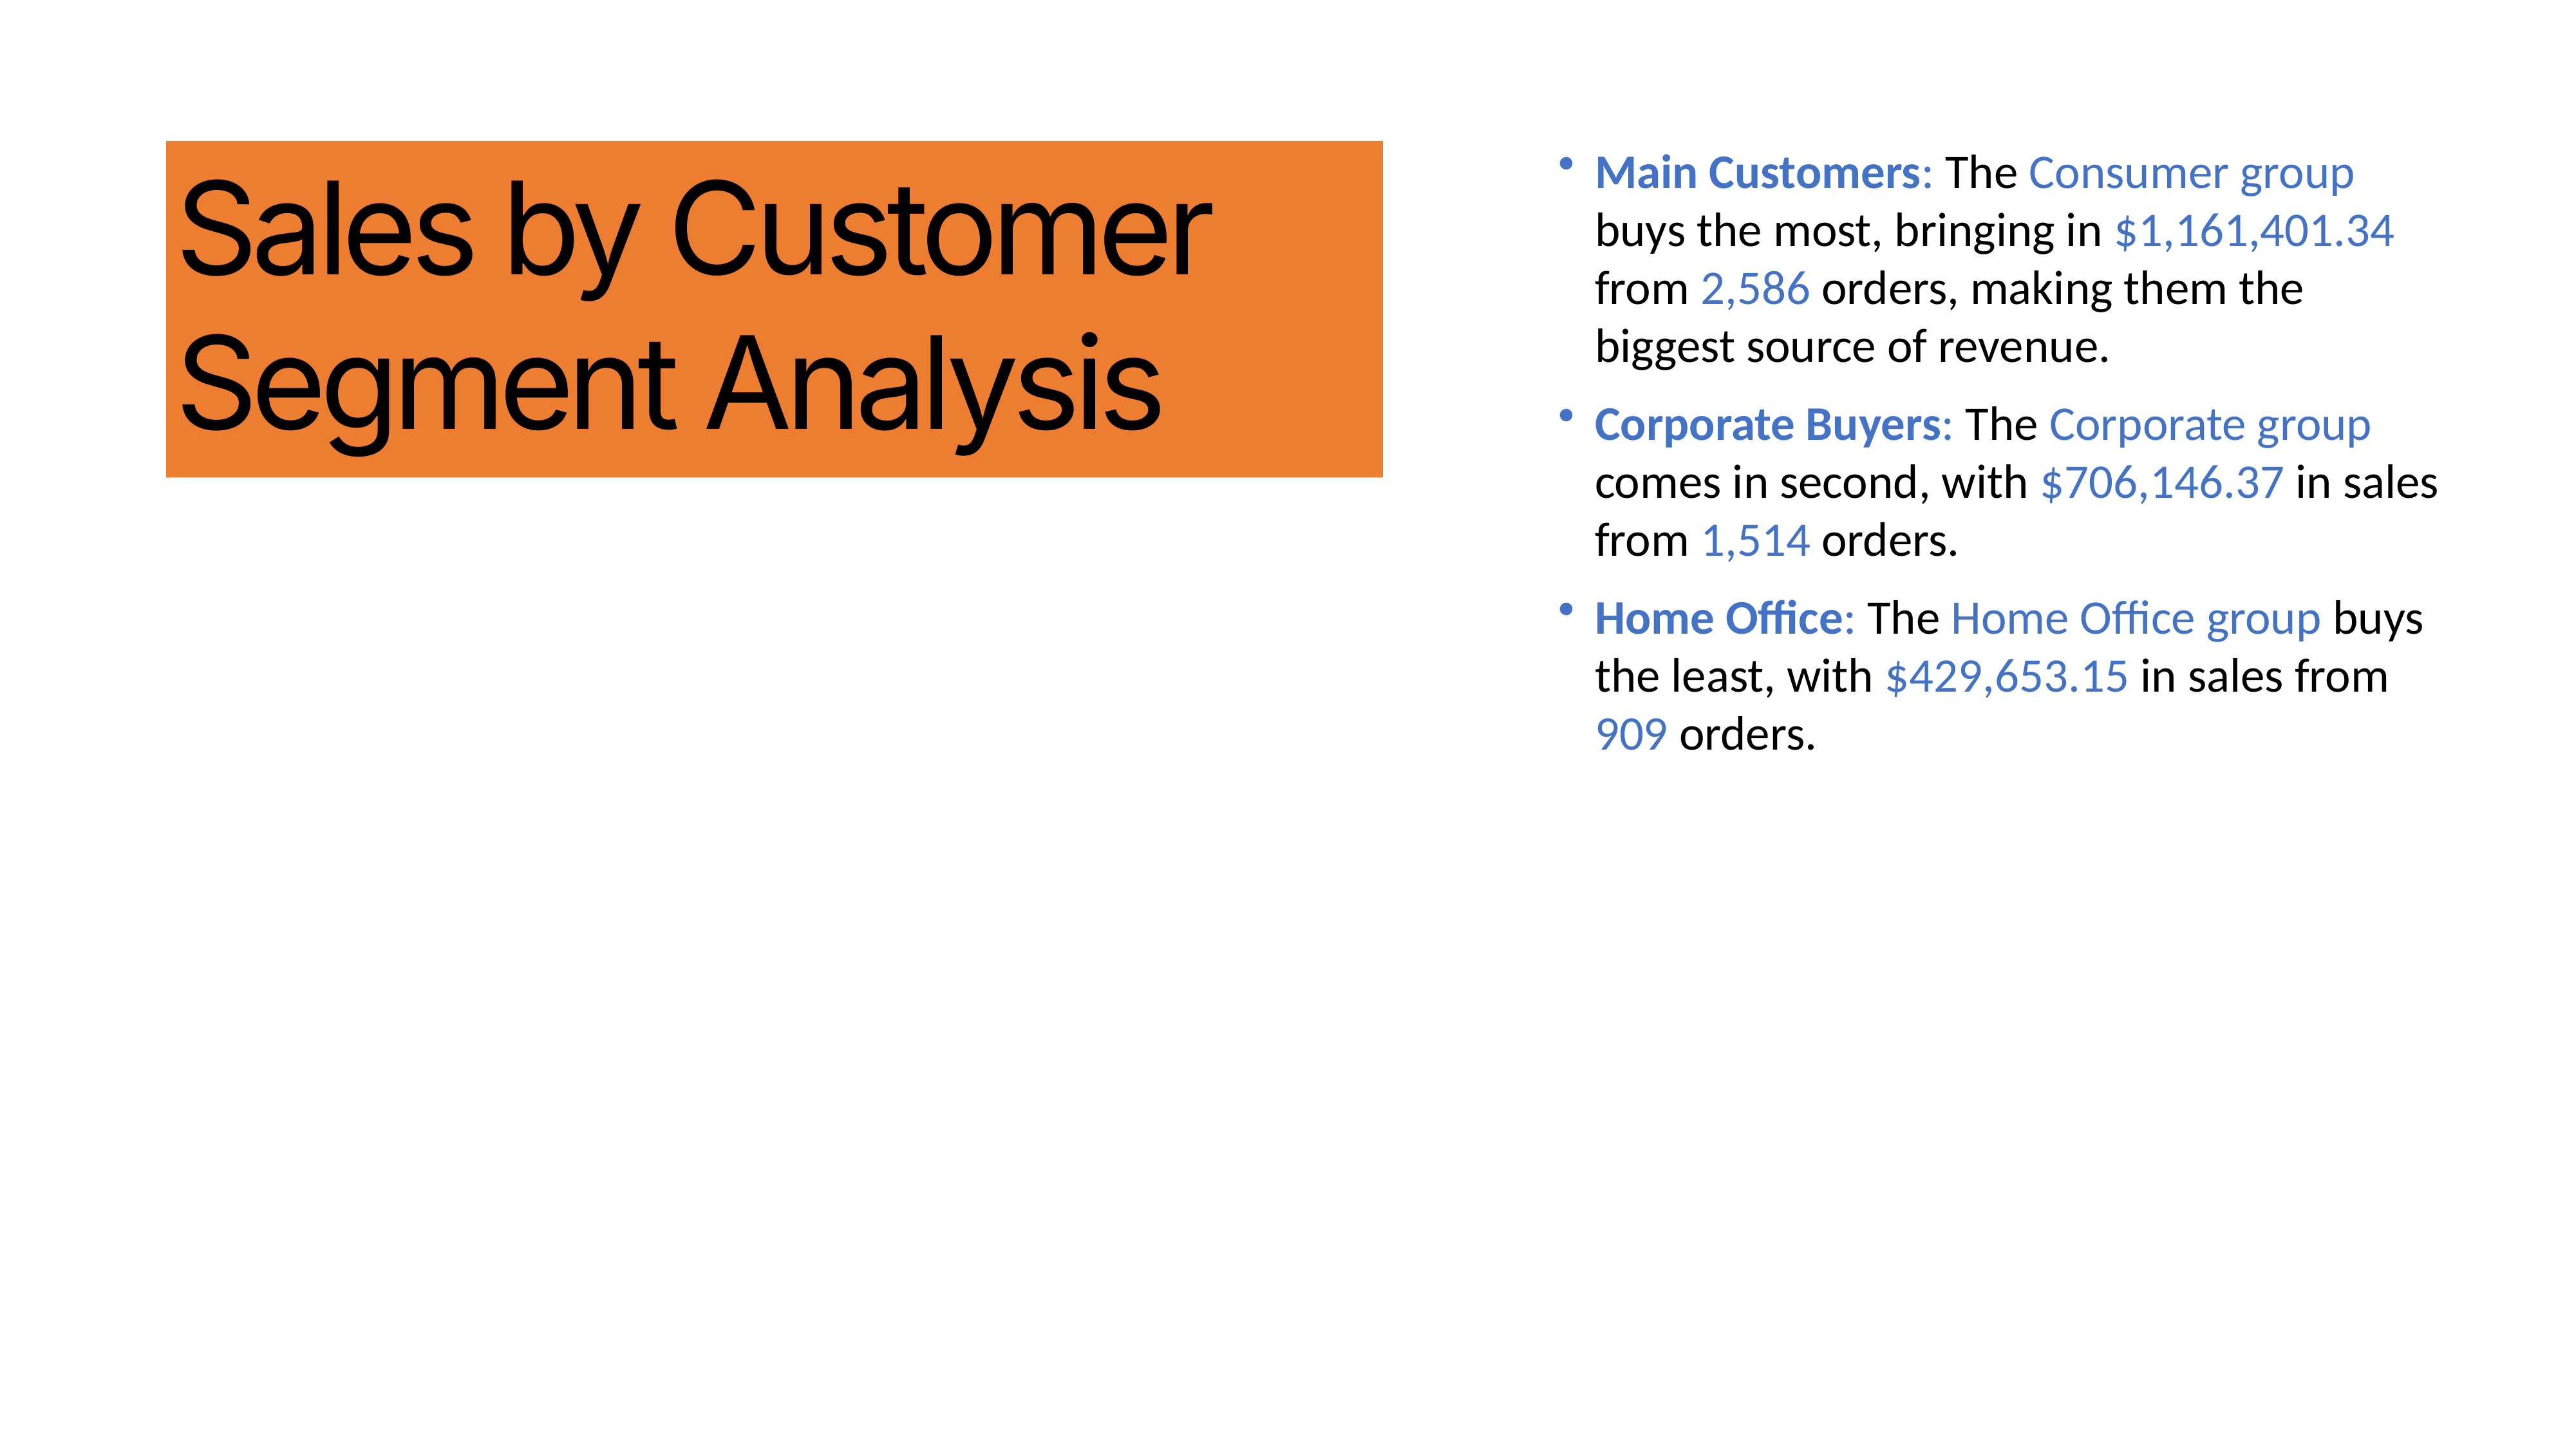

Main Customers: The Consumer group buys the most, bringing in $1,161,401.34 from 2,586 orders, making them the biggest source of revenue.
Corporate Buyers: The Corporate group comes in second, with $706,146.37 in sales from 1,514 orders.
Home Office: The Home Office group buys the least, with $429,653.15 in sales from 909 orders.
Sales by Customer Segment Analysis